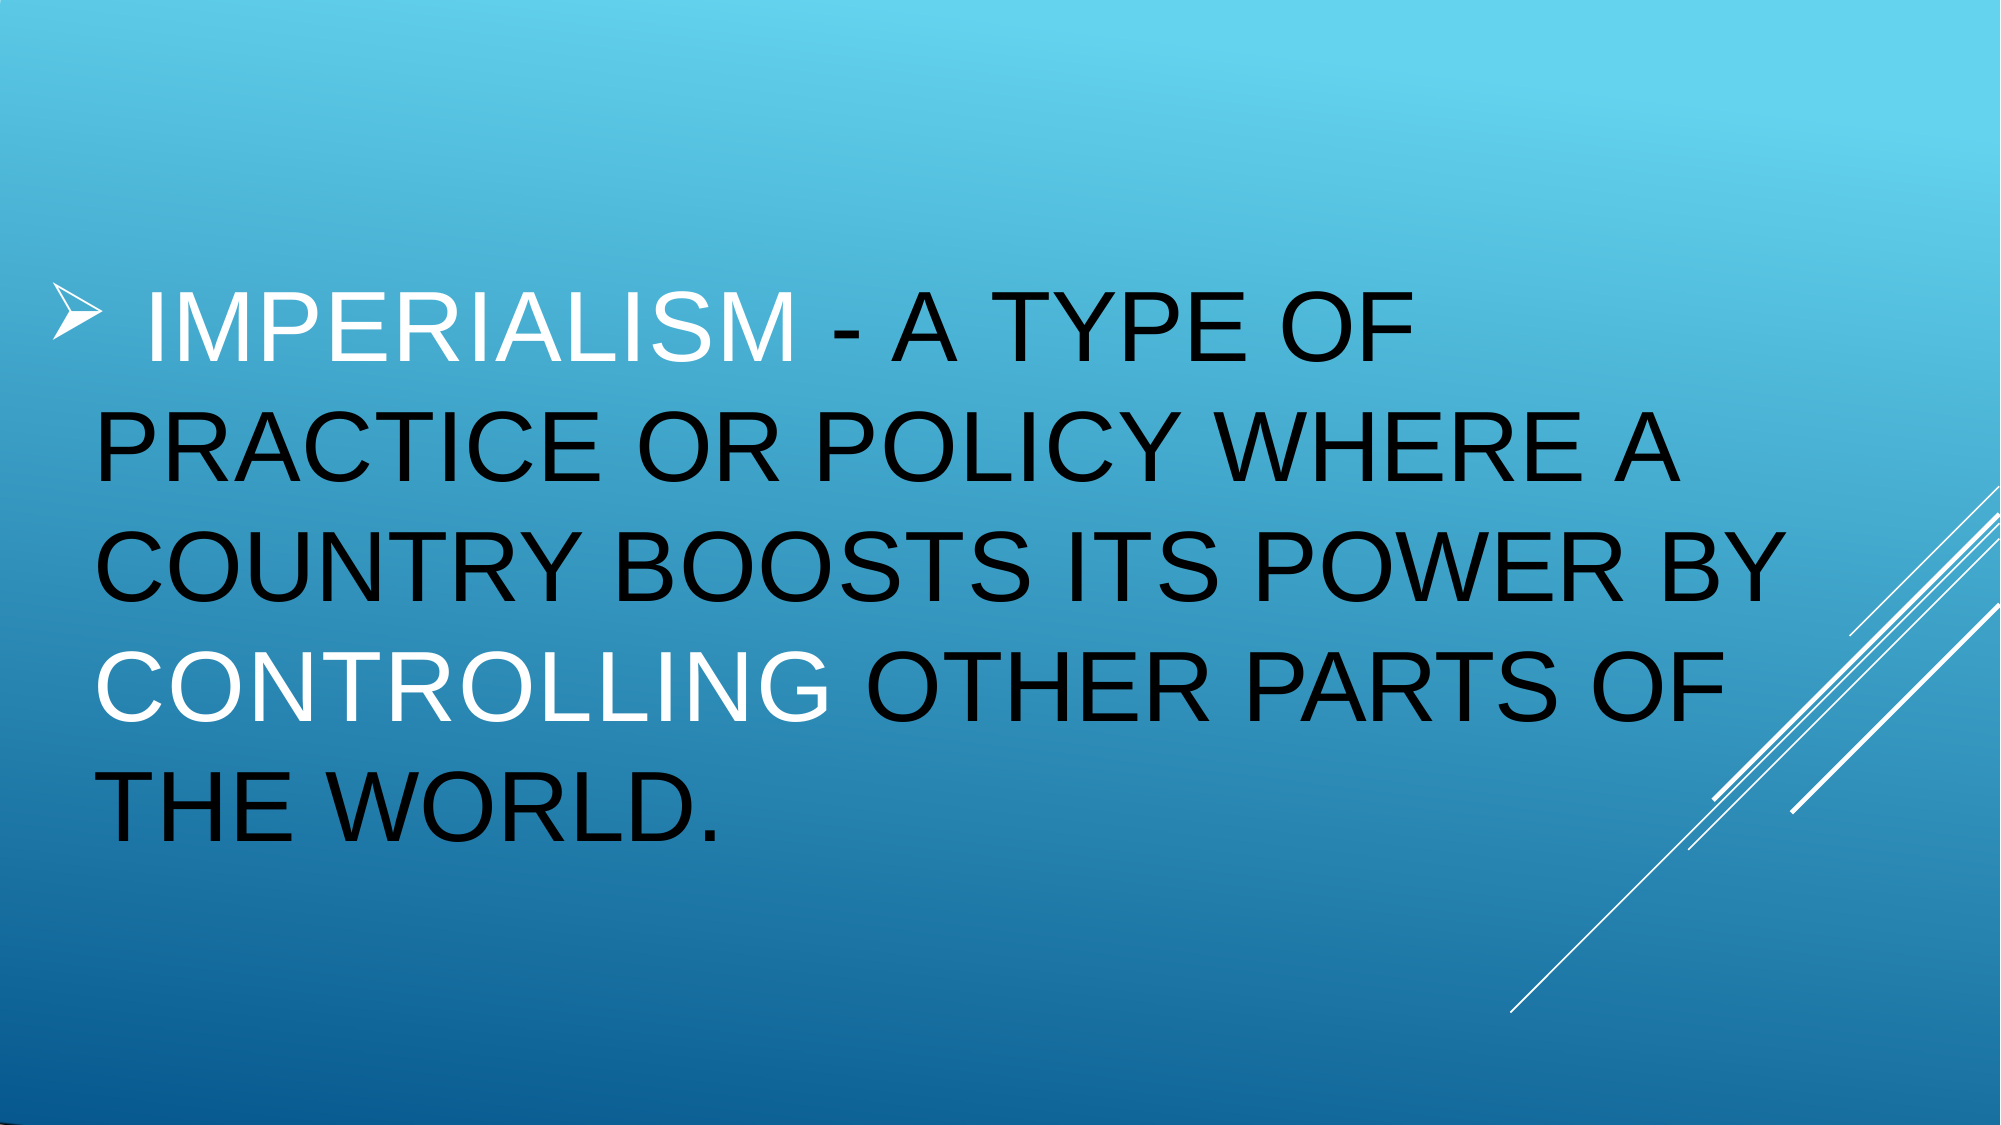

IMPERIALISM - A TYPE OF PRACTICE OR POLICY WHERE A COUNTRY BOOSTS ITS POWER BY CONTROLLING OTHER PARTS OF THE WORLD.